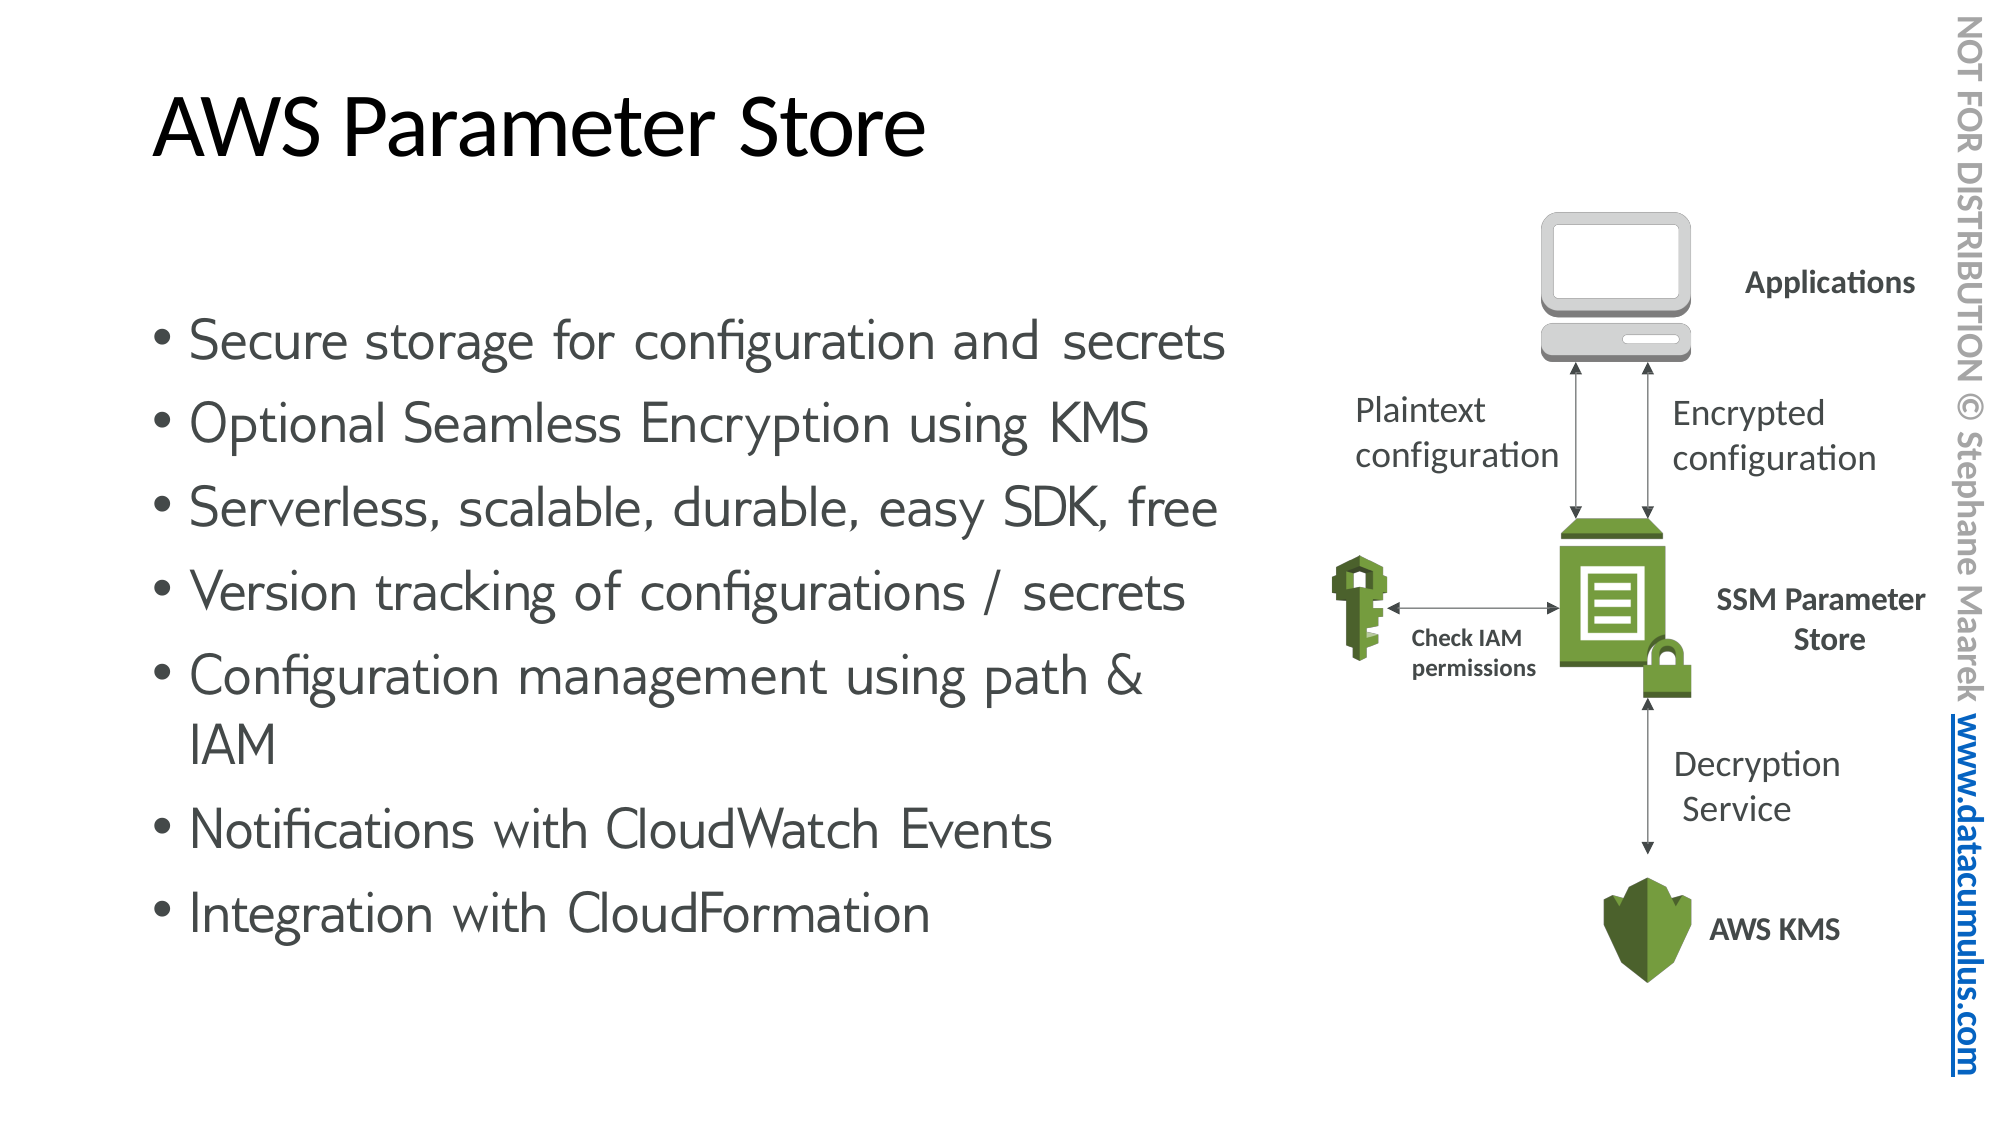

NOT FOR DISTRIBUTION © Stephane Maarek www.datacumulus.com
# AWS Parameter Store

Applications
Secure storage for configuration and secrets
Optional Seamless Encryption using KMS
Serverless, scalable, durable, easy SDK, free
Version tracking of configurations / secrets
Configuration management using path & IAM
Notifications with CloudWatch Events
Integration with CloudFormation

Plaintext  configuration
Encrypted  configuration

SSM Parameter  Store

Check IAM  permissions

Decryption  Service

AWS KMS
© Stephane Maarek